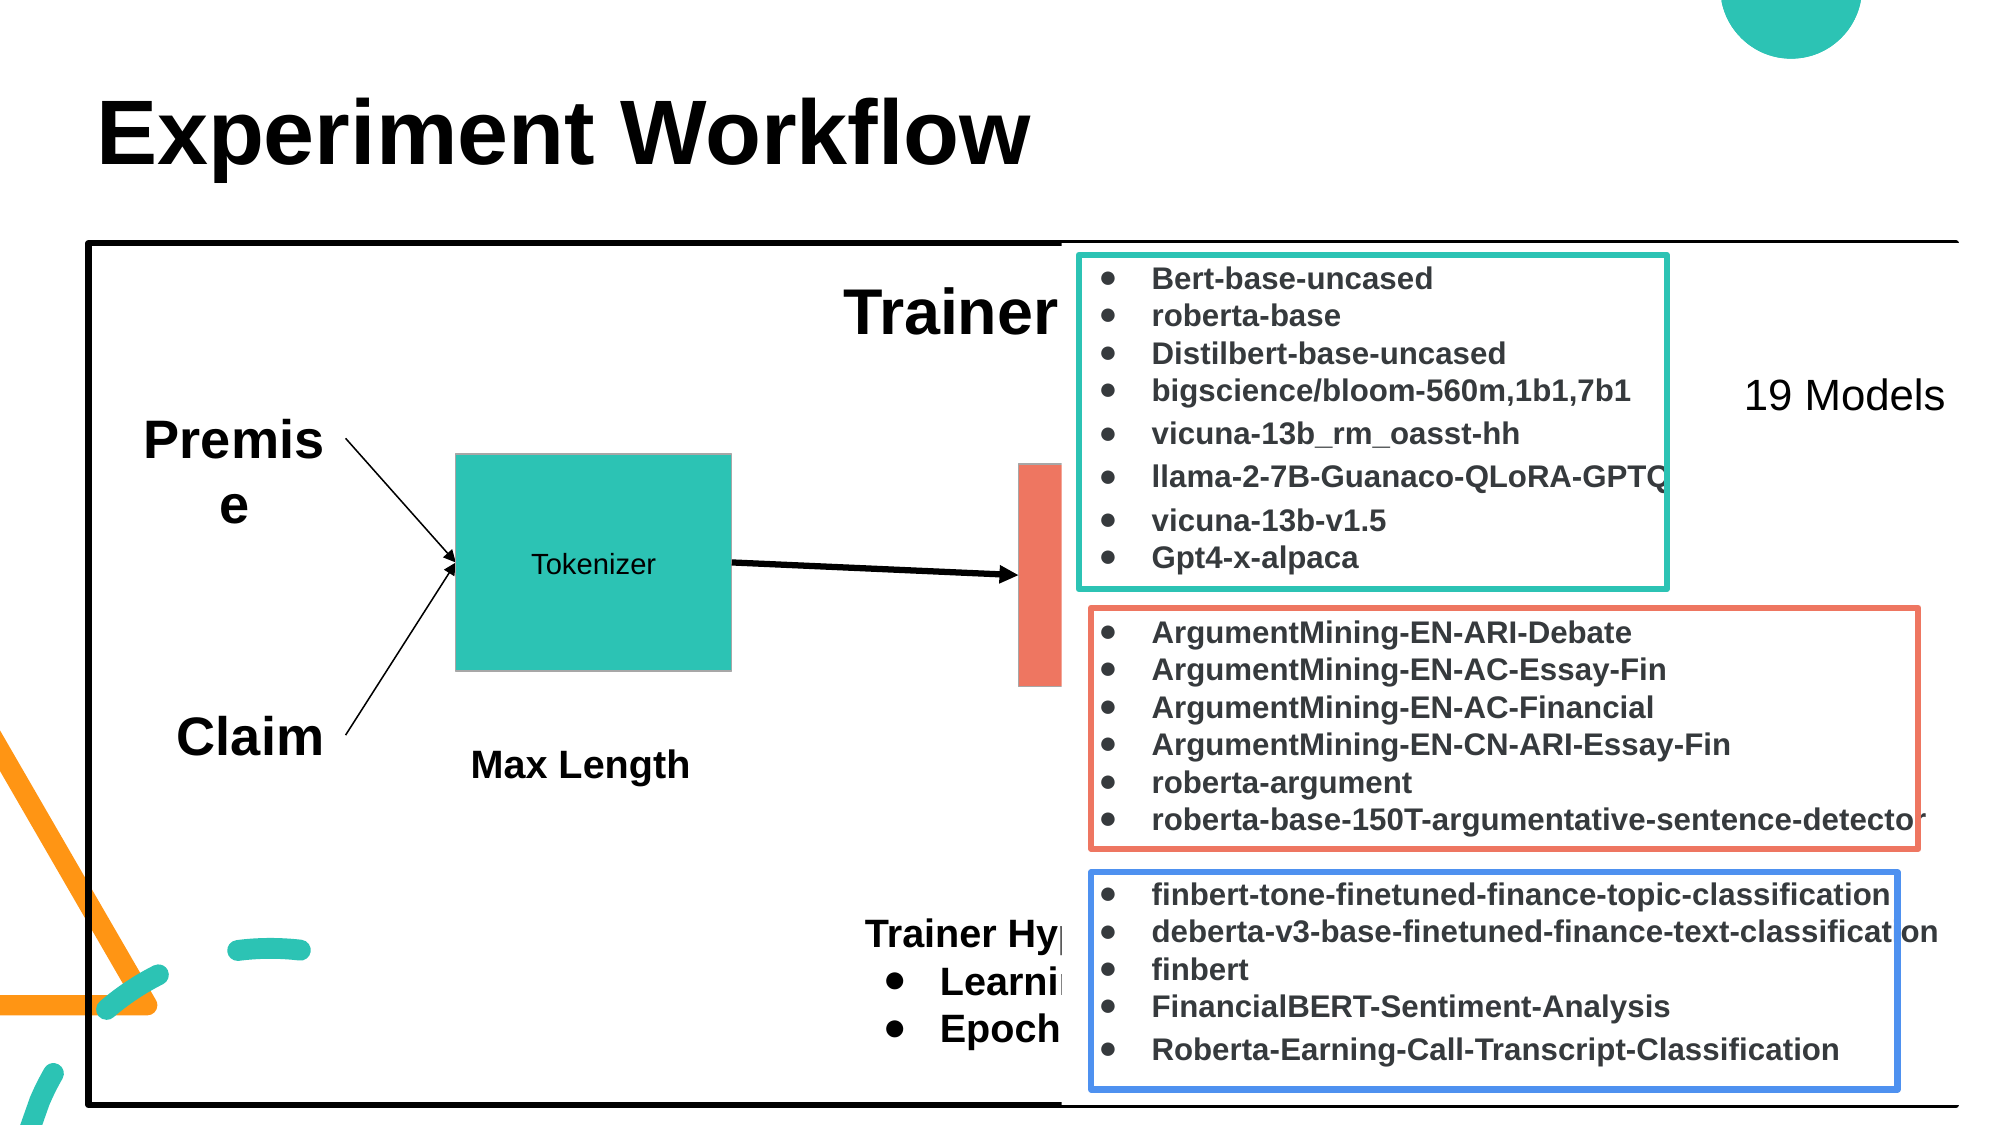

# Experiment Workflow

Bert-base-uncased
roberta-base
Distilbert-base-uncased
bigscience/bloom-560m,1b1,7b1
vicuna-13b_rm_oasst-hh
llama-2-7B-Guanaco-QLoRA-GPTQ
vicuna-13b-v1.5
Gpt4-x-alpaca

ArgumentMining-EN-ARI-Debate
ArgumentMining-EN-AC-Essay-Fin
ArgumentMining-EN-AC-Financial
ArgumentMining-EN-CN-ARI-Essay-Fin
roberta-argument
roberta-base-150T-argumentative-sentence-detector

finbert-tone-finetuned-finance-topic-classification
deberta-v3-base-finetuned-finance-text-classification
finbert
FinancialBERT-Sentiment-Analysis
Roberta-Earning-Call-Transcript-Classification
Trainer

19 Models
Premise
Tokenizer
LLM
Label

Claim
Related Or
Not_Related
Max Length
Models

Trainer Hyperparameters:
Learning Rate
Epochs
24